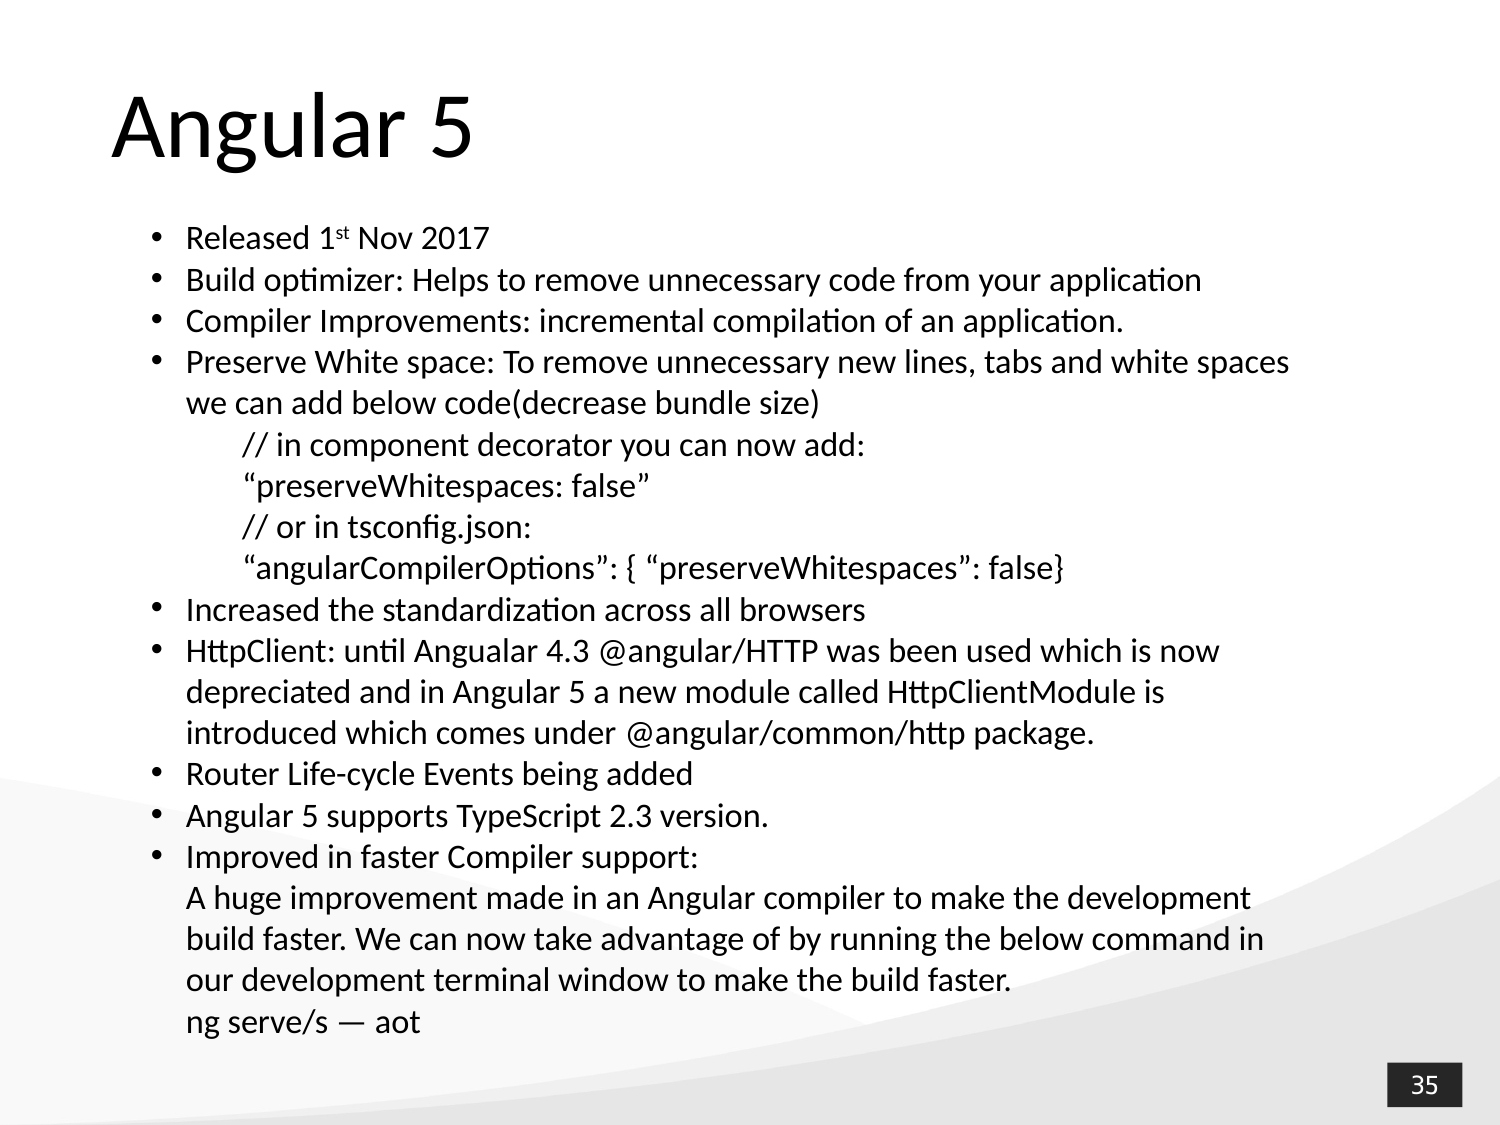

# Angular 5
Released 1st Nov 2017
Build optimizer: Helps to remove unnecessary code from your application
Compiler Improvements: incremental compilation of an application.
Preserve White space: To remove unnecessary new lines, tabs and white spaces we can add below code(decrease bundle size)
	// in component decorator you can now add:
“preserveWhitespaces: false”
// or in tsconfig.json:
“angularCompilerOptions”: { “preserveWhitespaces”: false}
Increased the standardization across all browsers
HttpClient: until Angualar 4.3 @angular/HTTP was been used which is now depreciated and in Angular 5 a new module called HttpClientModule is introduced which comes under @angular/common/http package.
Router Life-cycle Events being added
Angular 5 supports TypeScript 2.3 version.
Improved in faster Compiler support:
A huge improvement made in an Angular compiler to make the development build faster. We can now take advantage of by running the below command in our development terminal window to make the build faster.
ng serve/s — aot